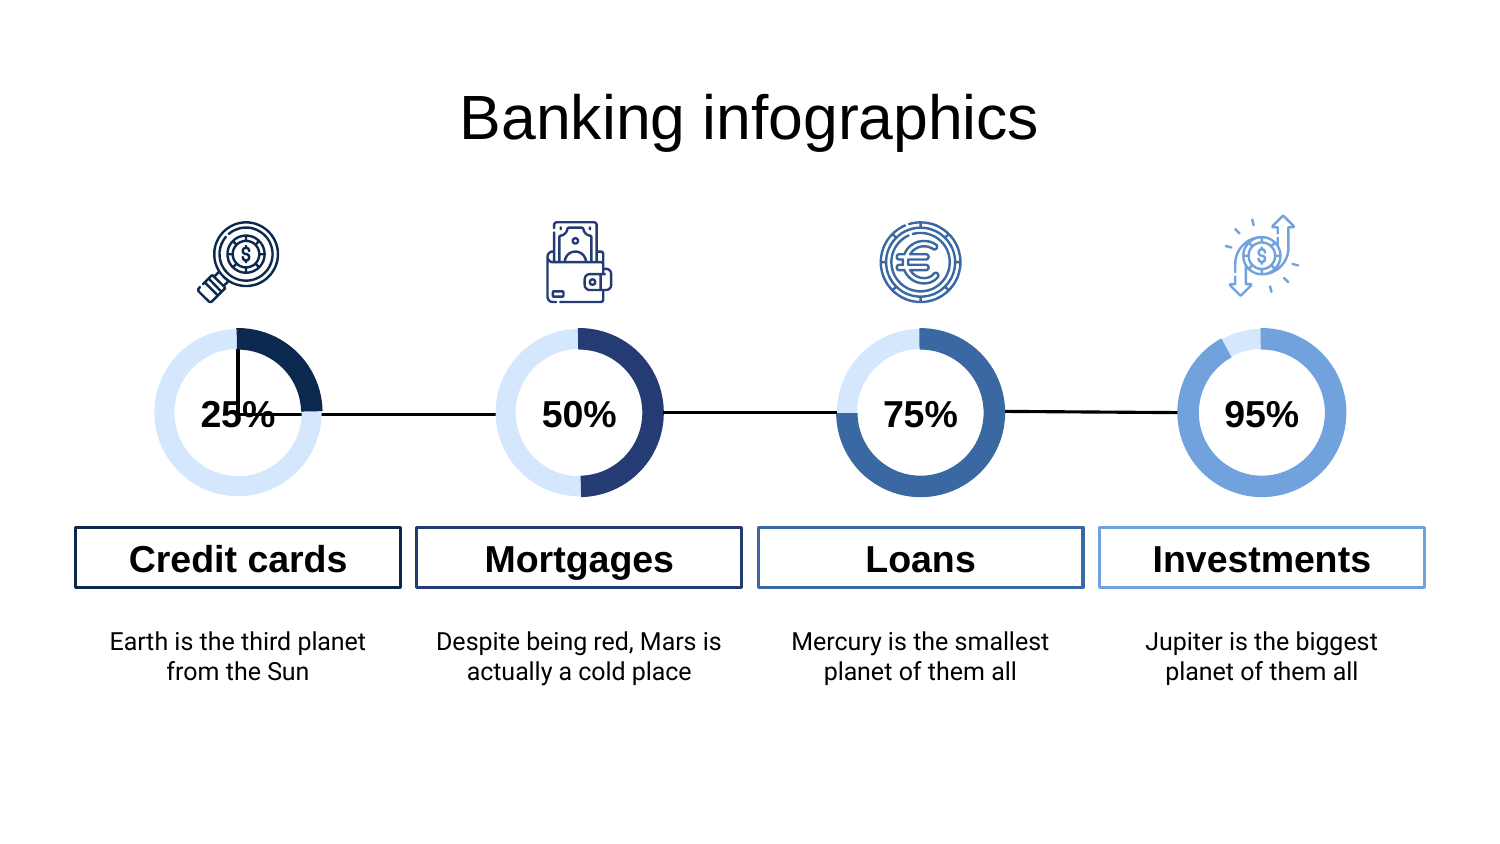

# Banking infographics

25%
Credit cards
Earth is the third planet from the Sun
50%
Mortgages
Despite being red, Mars is actually a cold place
75%
Loans
Mercury is the smallest planet of them all
95%
Investments
Jupiter is the biggest planet of them all